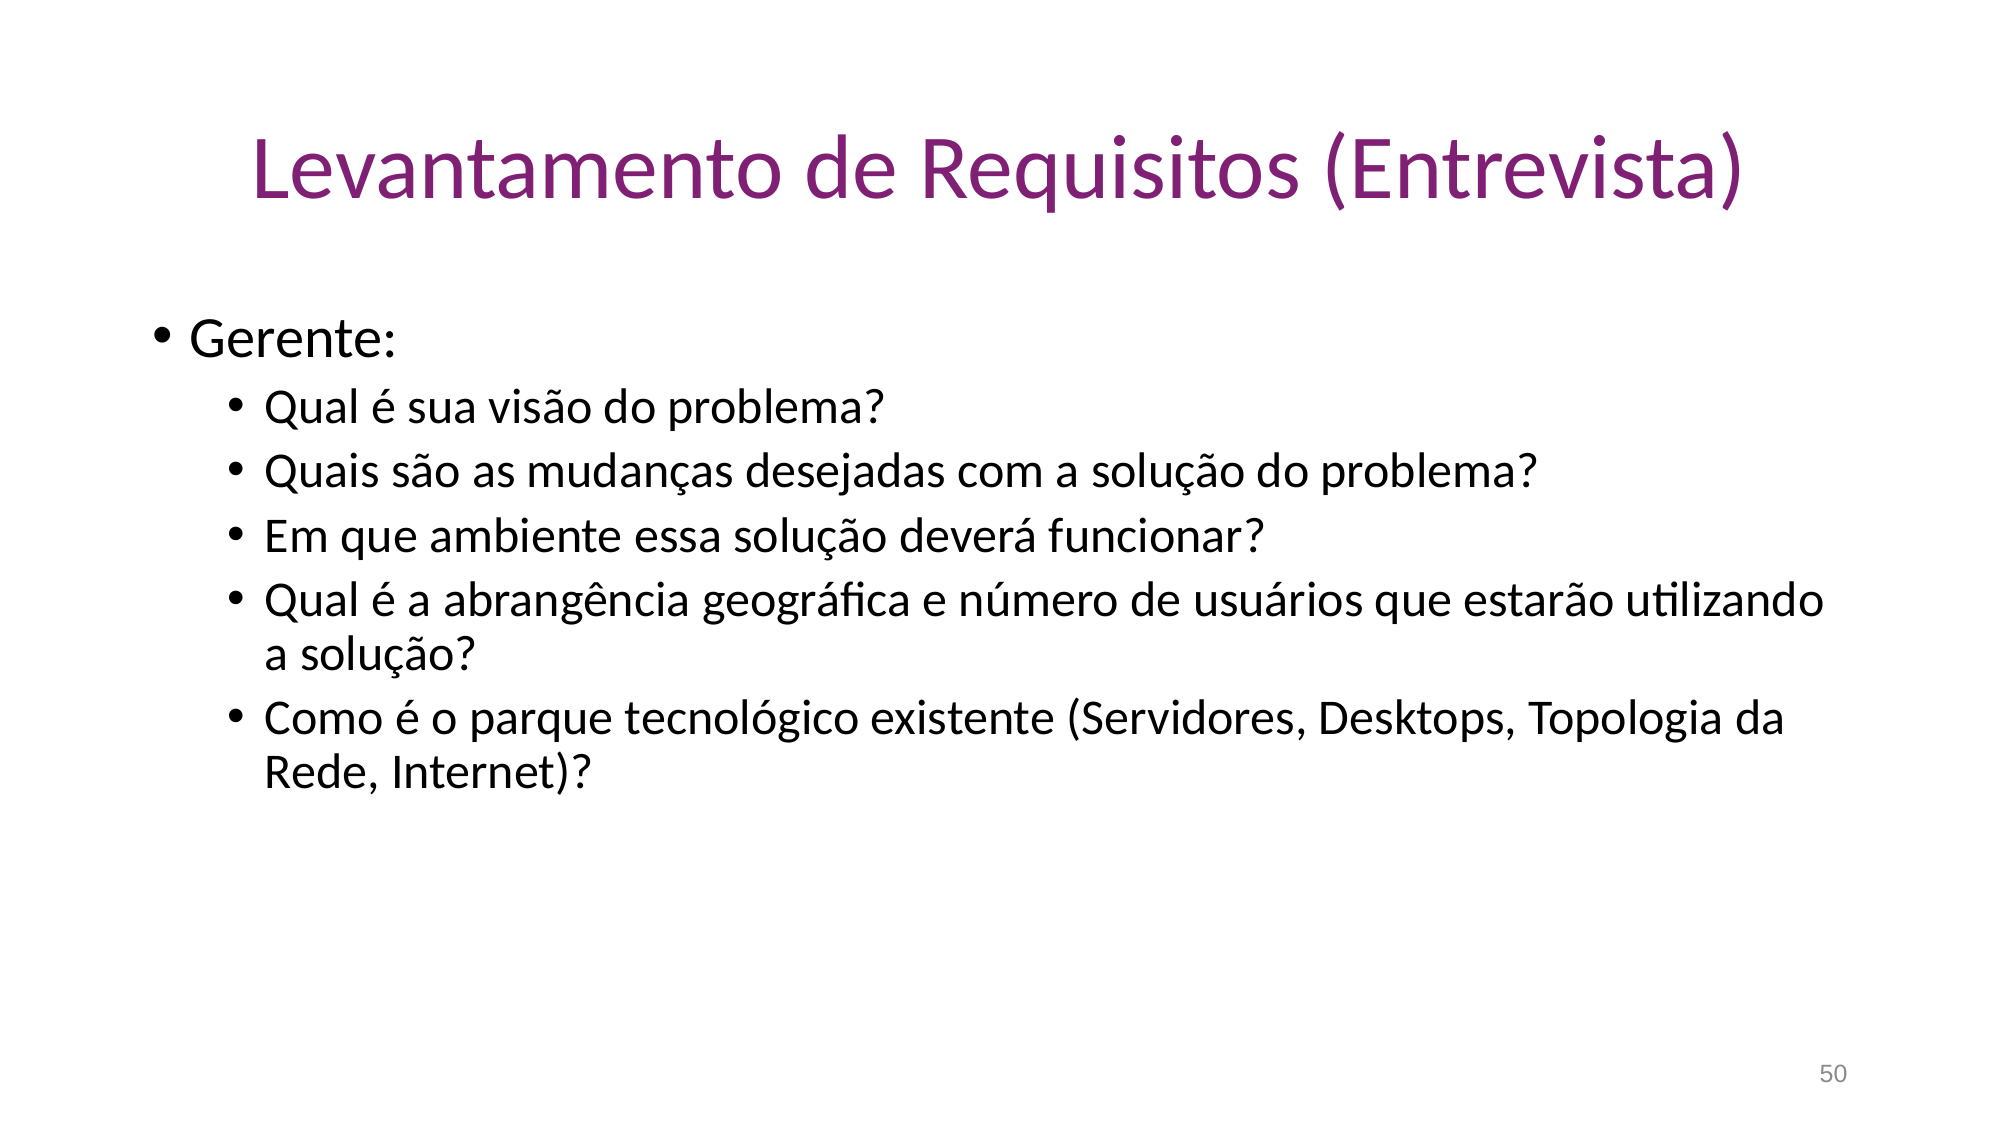

# Levantamento de Requisitos (Entrevista)
Gerente:
Qual é sua visão do problema?
Quais são as mudanças desejadas com a solução do problema?
Em que ambiente essa solução deverá funcionar?
Qual é a abrangência geográfica e número de usuários que estarão utilizando a solução?
Como é o parque tecnológico existente (Servidores, Desktops, Topologia da Rede, Internet)?
50